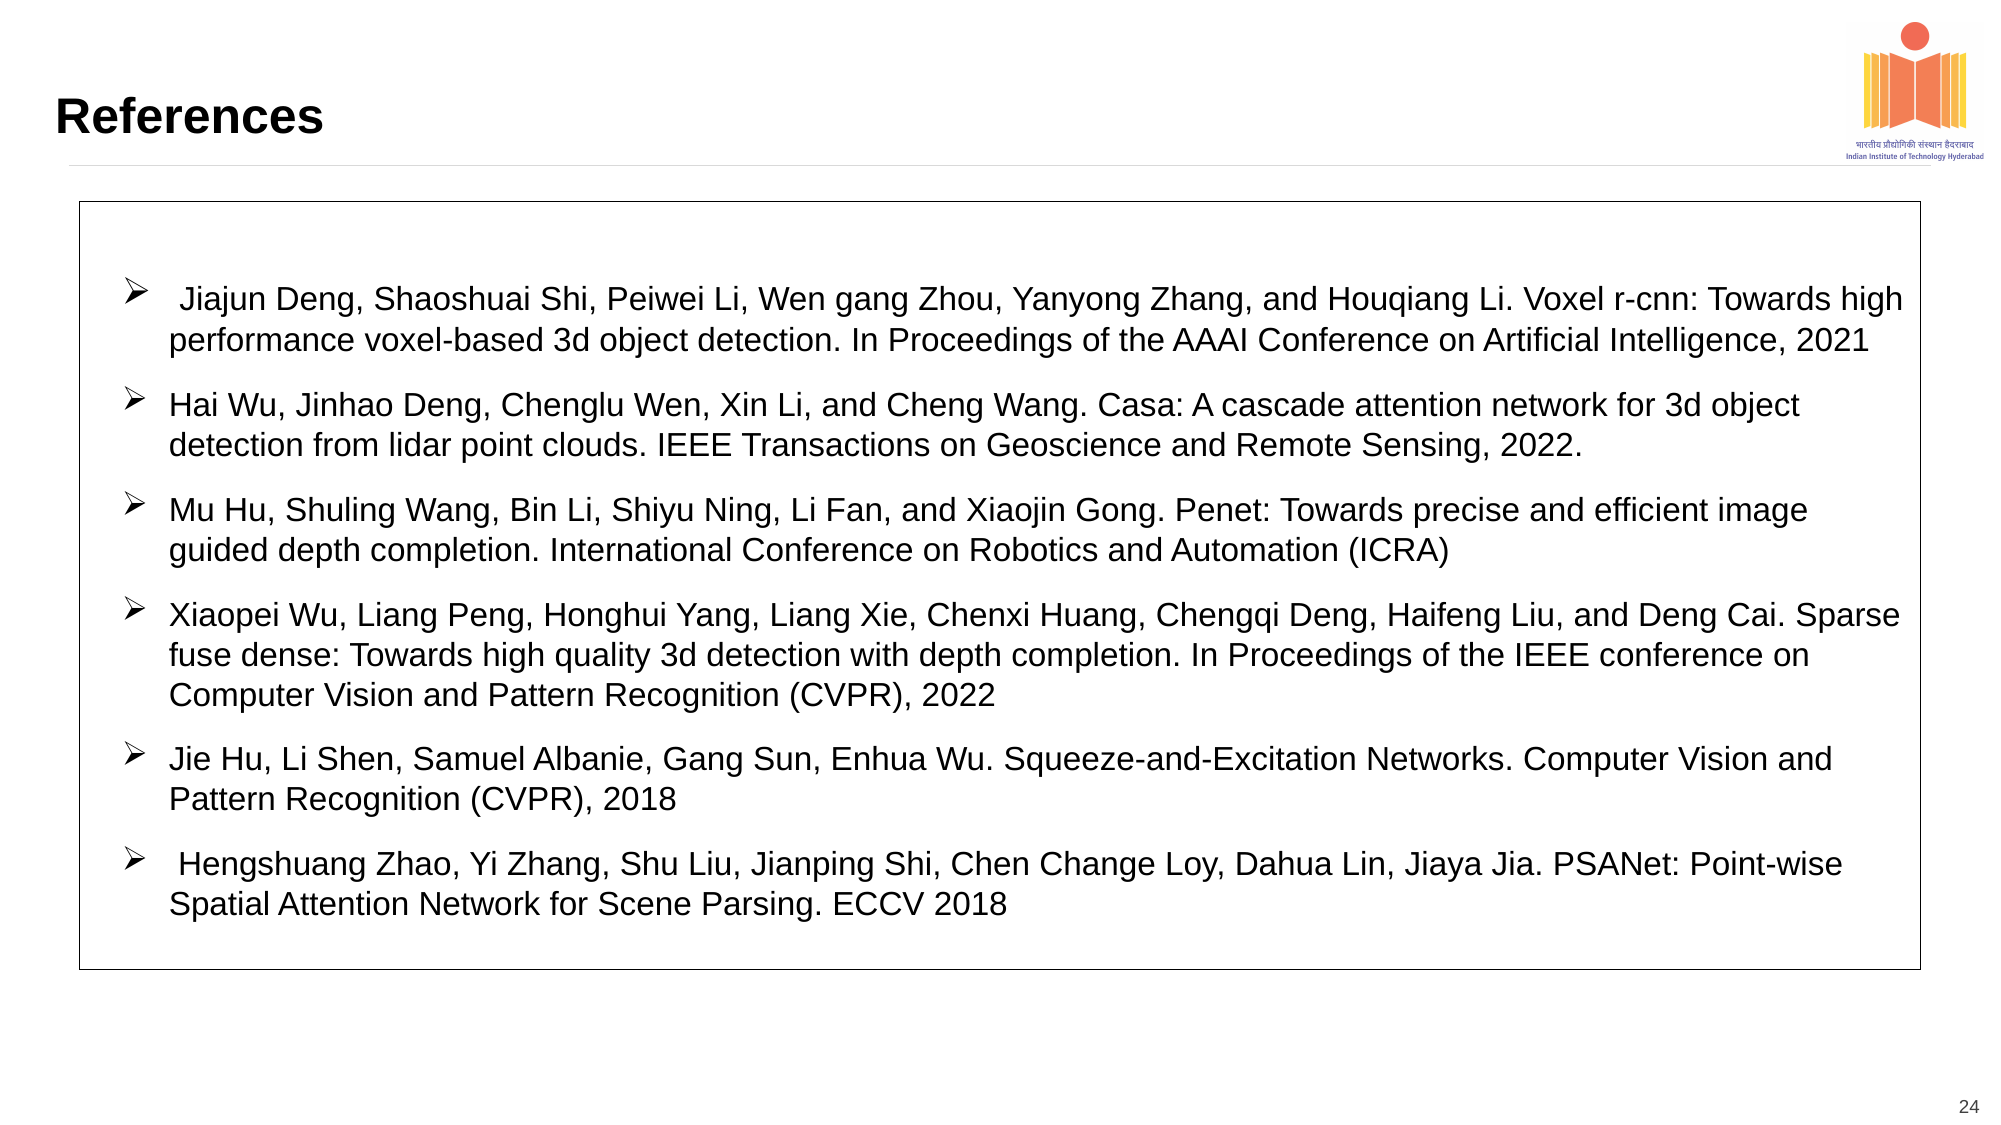

References

 Jiajun Deng, Shaoshuai Shi, Peiwei Li, Wen gang Zhou, Yanyong Zhang, and Houqiang Li. Voxel r-cnn: Towards high performance voxel-based 3d object detection. In Proceedings of the AAAI Conference on Artificial Intelligence, 2021
Hai Wu, Jinhao Deng, Chenglu Wen, Xin Li, and Cheng Wang. Casa: A cascade attention network for 3d object detection from lidar point clouds. IEEE Transactions on Geoscience and Remote Sensing, 2022.
Mu Hu, Shuling Wang, Bin Li, Shiyu Ning, Li Fan, and Xiaojin Gong. Penet: Towards precise and efficient image guided depth completion. International Conference on Robotics and Automation (ICRA)
Xiaopei Wu, Liang Peng, Honghui Yang, Liang Xie, Chenxi Huang, Chengqi Deng, Haifeng Liu, and Deng Cai. Sparse fuse dense: Towards high quality 3d detection with depth completion. In Proceedings of the IEEE conference on Computer Vision and Pattern Recognition (CVPR), 2022
Jie Hu, Li Shen, Samuel Albanie, Gang Sun, Enhua Wu. Squeeze-and-Excitation Networks. Computer Vision and Pattern Recognition (CVPR), 2018
 Hengshuang Zhao, Yi Zhang, Shu Liu, Jianping Shi, Chen Change Loy, Dahua Lin, Jiaya Jia. PSANet: Point-wise Spatial Attention Network for Scene Parsing. ECCV 2018
24